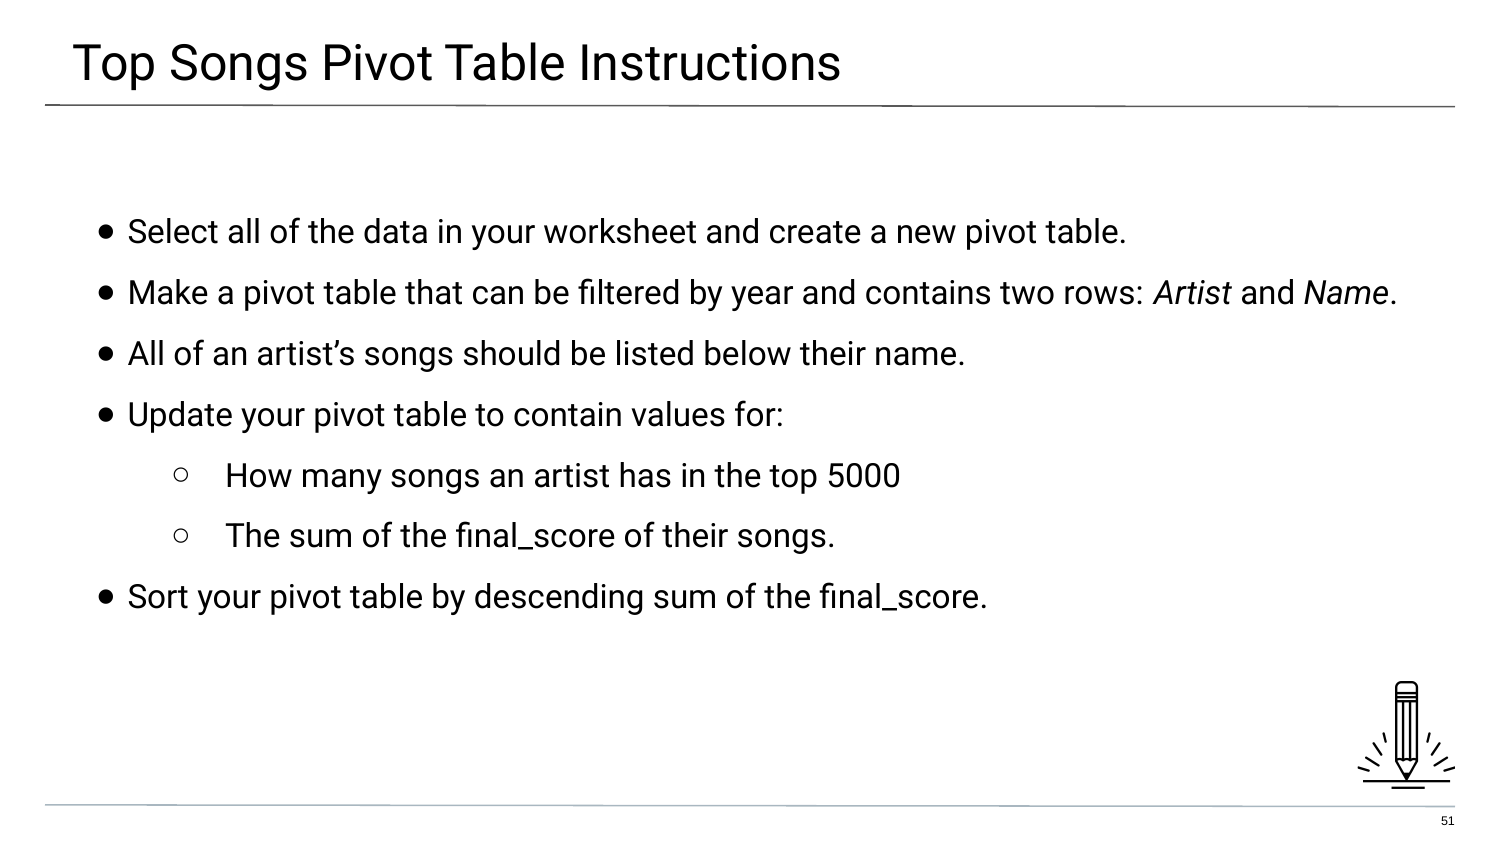

# Top Songs Pivot Table Instructions

Select all of the data in your worksheet and create a new pivot table.
Make a pivot table that can be filtered by year and contains two rows: Artist and Name.
All of an artist’s songs should be listed below their name.
Update your pivot table to contain values for:
How many songs an artist has in the top 5000
The sum of the final_score of their songs.
Sort your pivot table by descending sum of the final_score.

51